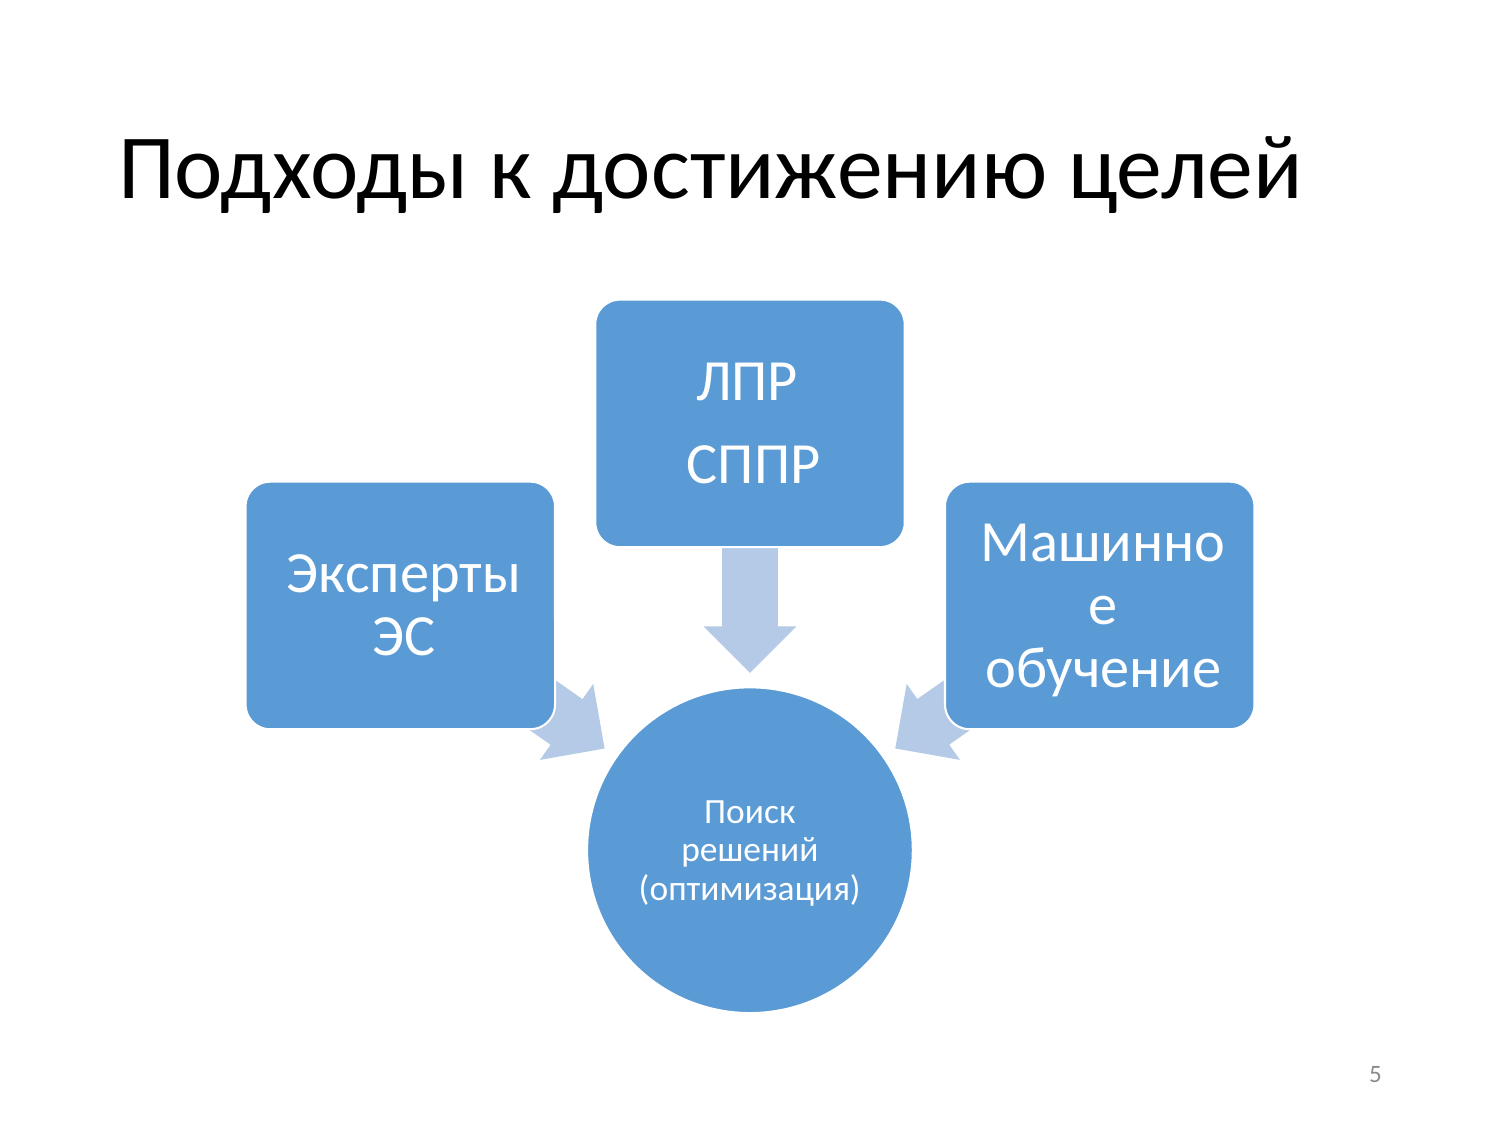

# Подходы к достижению целей
Поиск решений (оптимизация)
Эксперты ЭС
ЛПР
СППР
Машинное обучение
5